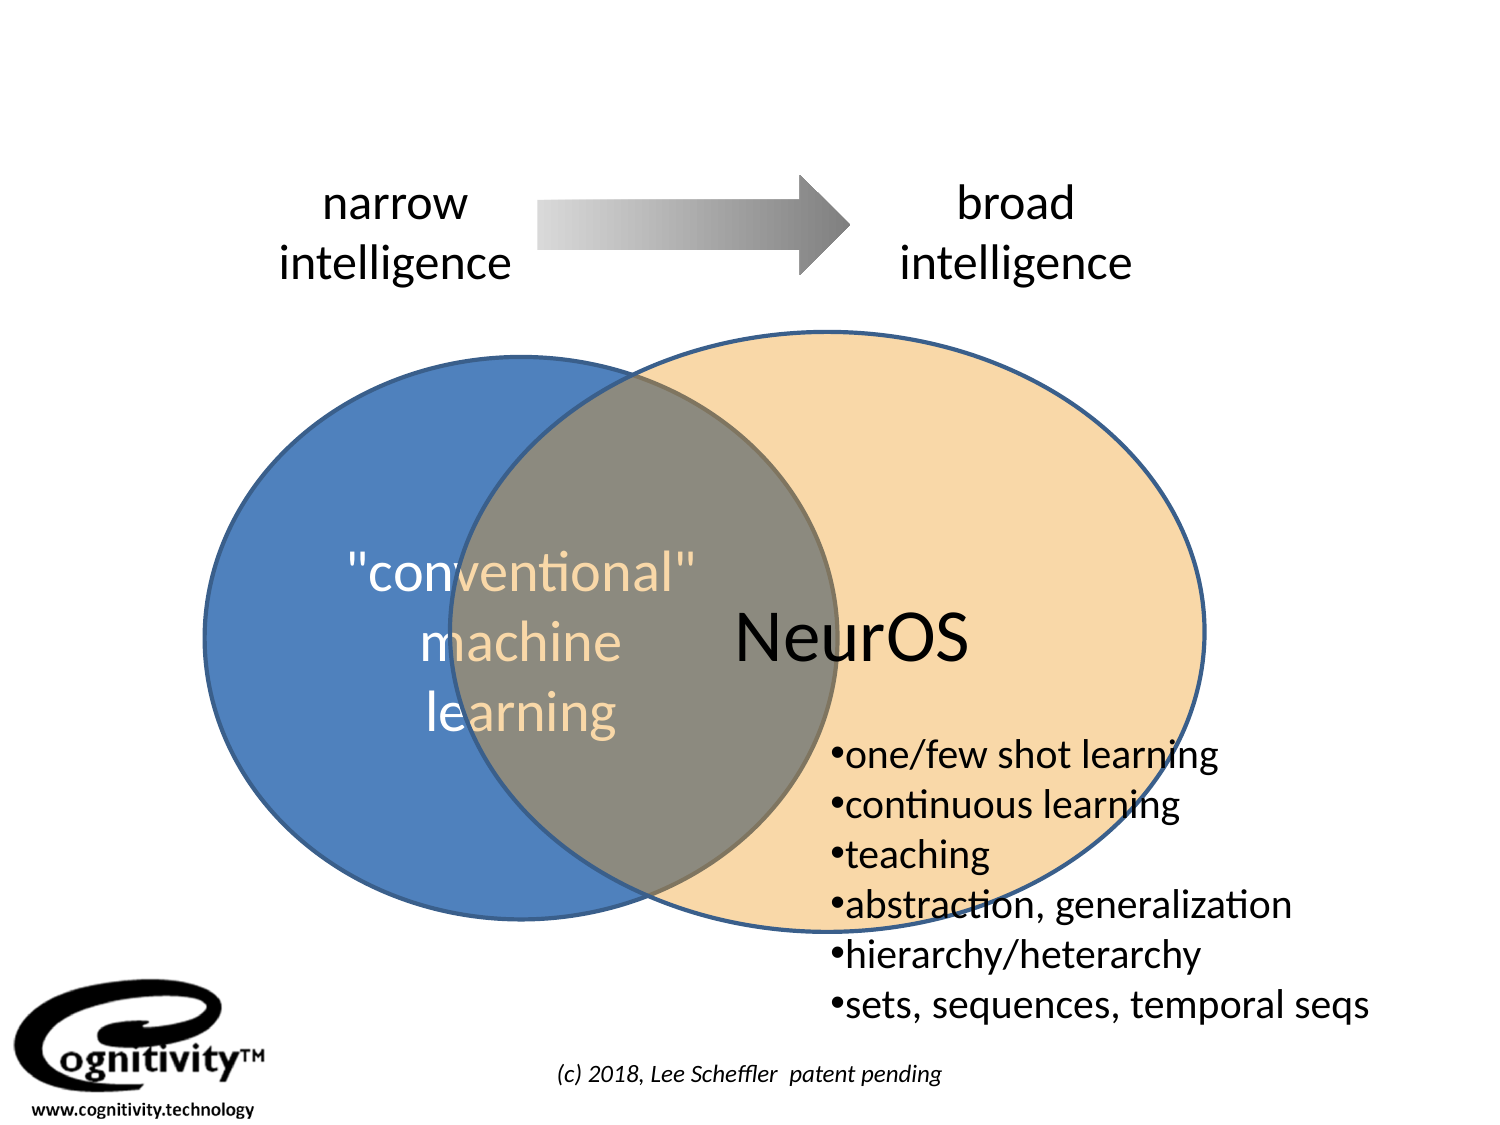

narrow
intelligence
broad
intelligence

   NeurOS
"conventional"
machine
learning
one/few shot learning
continuous learning
teaching
abstraction, generalization
hierarchy/heterarchy
sets, sequences, temporal seqs
(c) 2018, Lee Scheffler  patent pending